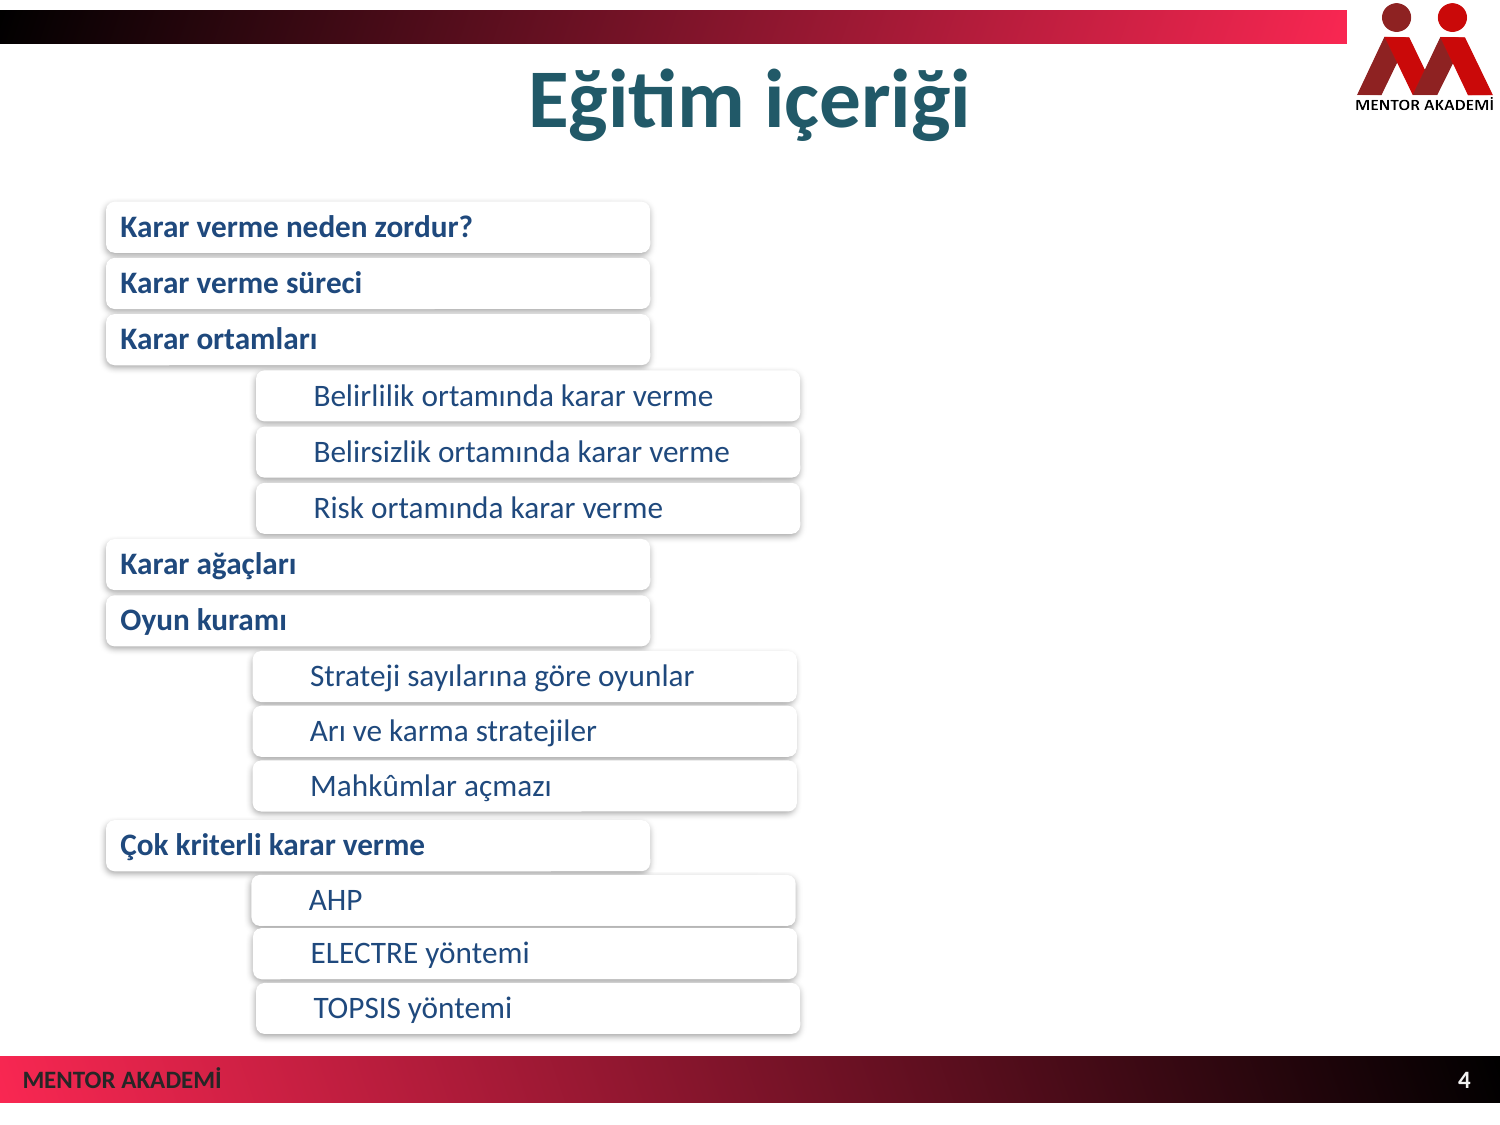

# Eğitim içeriği
Karar verme neden zordur?
Karar verme süreci
Karar ortamları
Belirlilik ortamında karar verme
Belirsizlik ortamında karar verme
Risk ortamında karar verme
Karar ağaçları
Oyun kuramı
Strateji sayılarına göre oyunlar
Arı ve karma stratejiler
Mahkûmlar açmazı
Çok kriterli karar verme
AHP
ELECTRE yöntemi
TOPSIS yöntemi

4